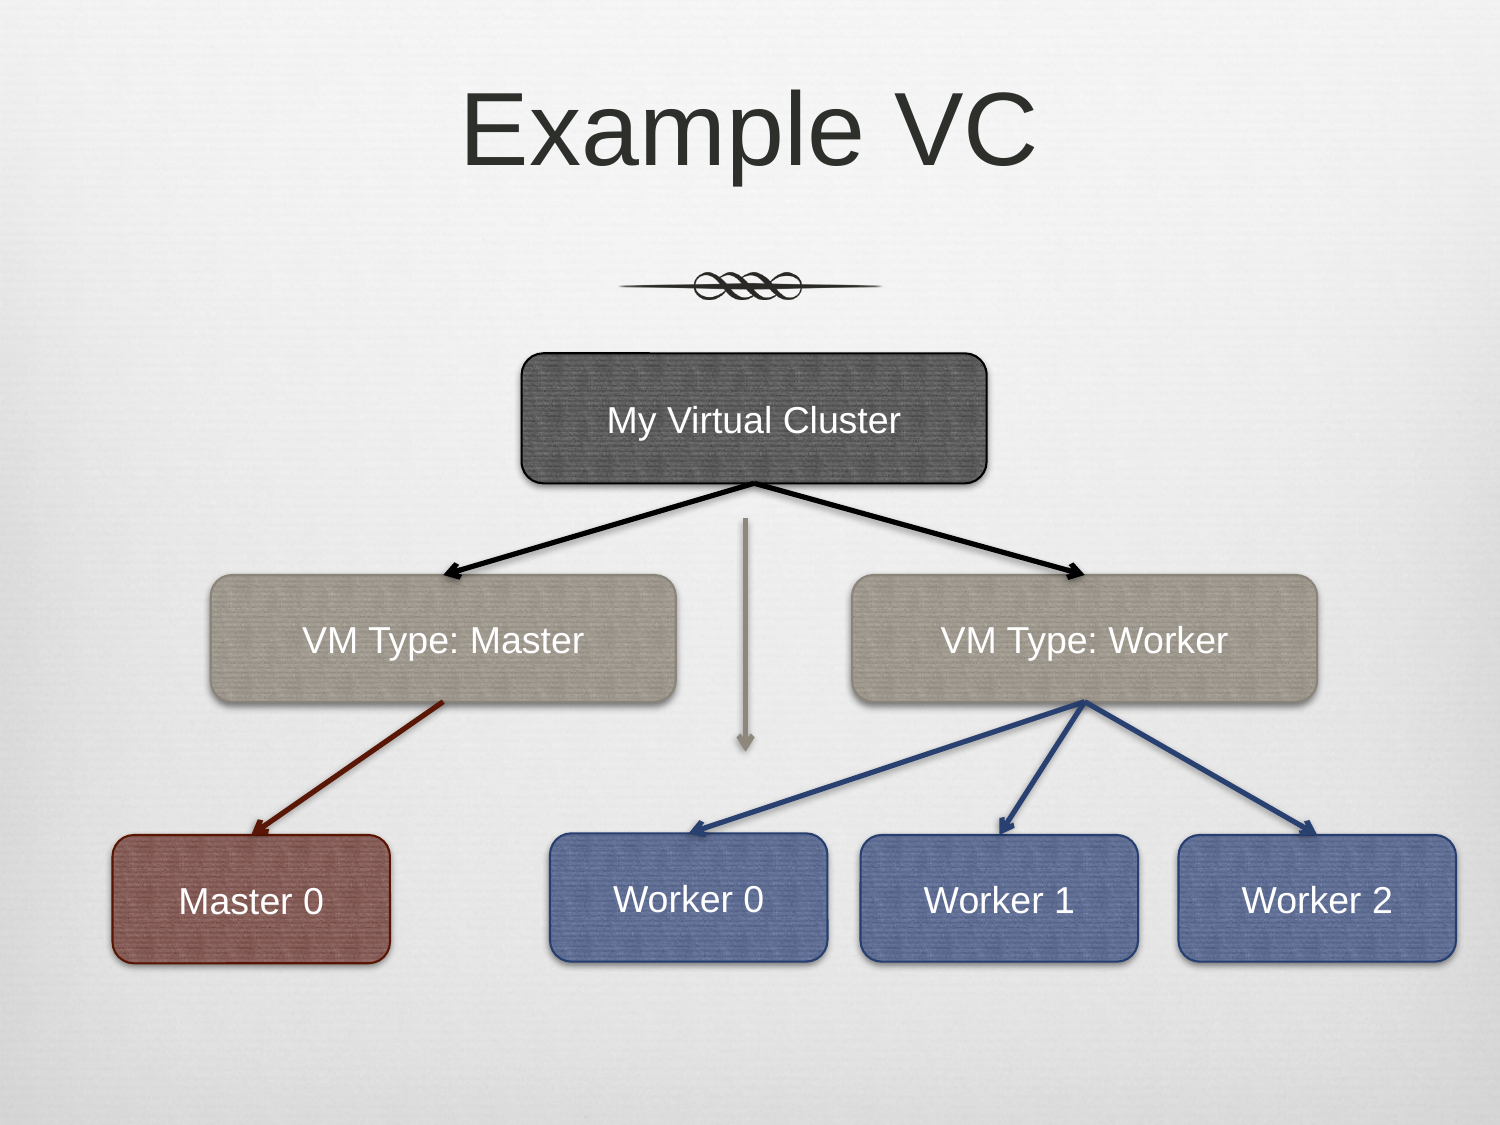

# Example VC
My Virtual Cluster
VM Type: Master
VM Type: Worker
Worker 0
Master 0
Worker 1
Worker 2